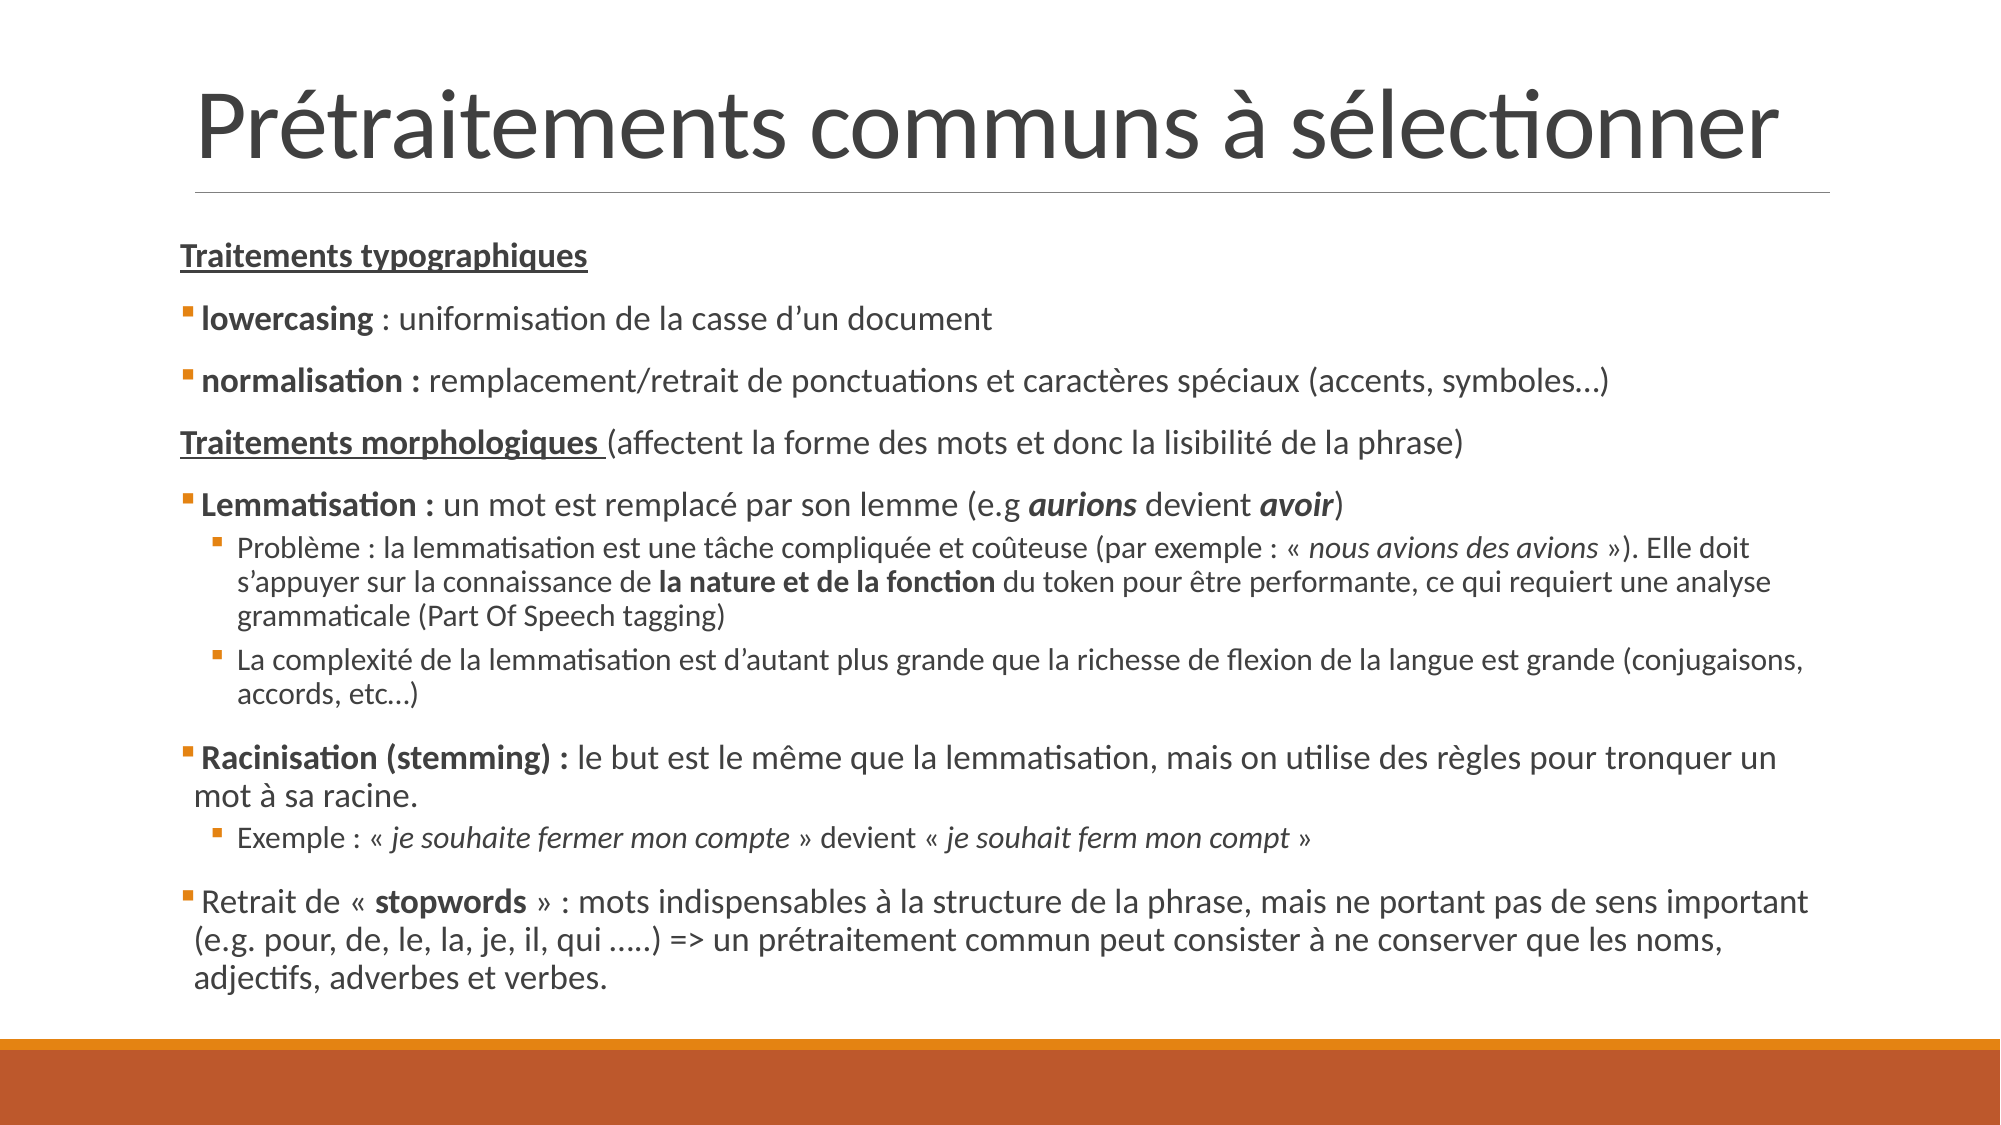

# Prétraitements communs à sélectionner
Traitements typographiques
 lowercasing : uniformisation de la casse d’un document
 normalisation : remplacement/retrait de ponctuations et caractères spéciaux (accents, symboles…)
Traitements morphologiques (affectent la forme des mots et donc la lisibilité de la phrase)
 Lemmatisation : un mot est remplacé par son lemme (e.g aurions devient avoir)
Problème : la lemmatisation est une tâche compliquée et coûteuse (par exemple : « nous avions des avions »). Elle doit s’appuyer sur la connaissance de la nature et de la fonction du token pour être performante, ce qui requiert une analyse grammaticale (Part Of Speech tagging)
La complexité de la lemmatisation est d’autant plus grande que la richesse de flexion de la langue est grande (conjugaisons, accords, etc…)
 Racinisation (stemming) : le but est le même que la lemmatisation, mais on utilise des règles pour tronquer un mot à sa racine.
Exemple : « je souhaite fermer mon compte » devient « je souhait ferm mon compt »
 Retrait de « stopwords » : mots indispensables à la structure de la phrase, mais ne portant pas de sens important (e.g. pour, de, le, la, je, il, qui …..) => un prétraitement commun peut consister à ne conserver que les noms, adjectifs, adverbes et verbes.